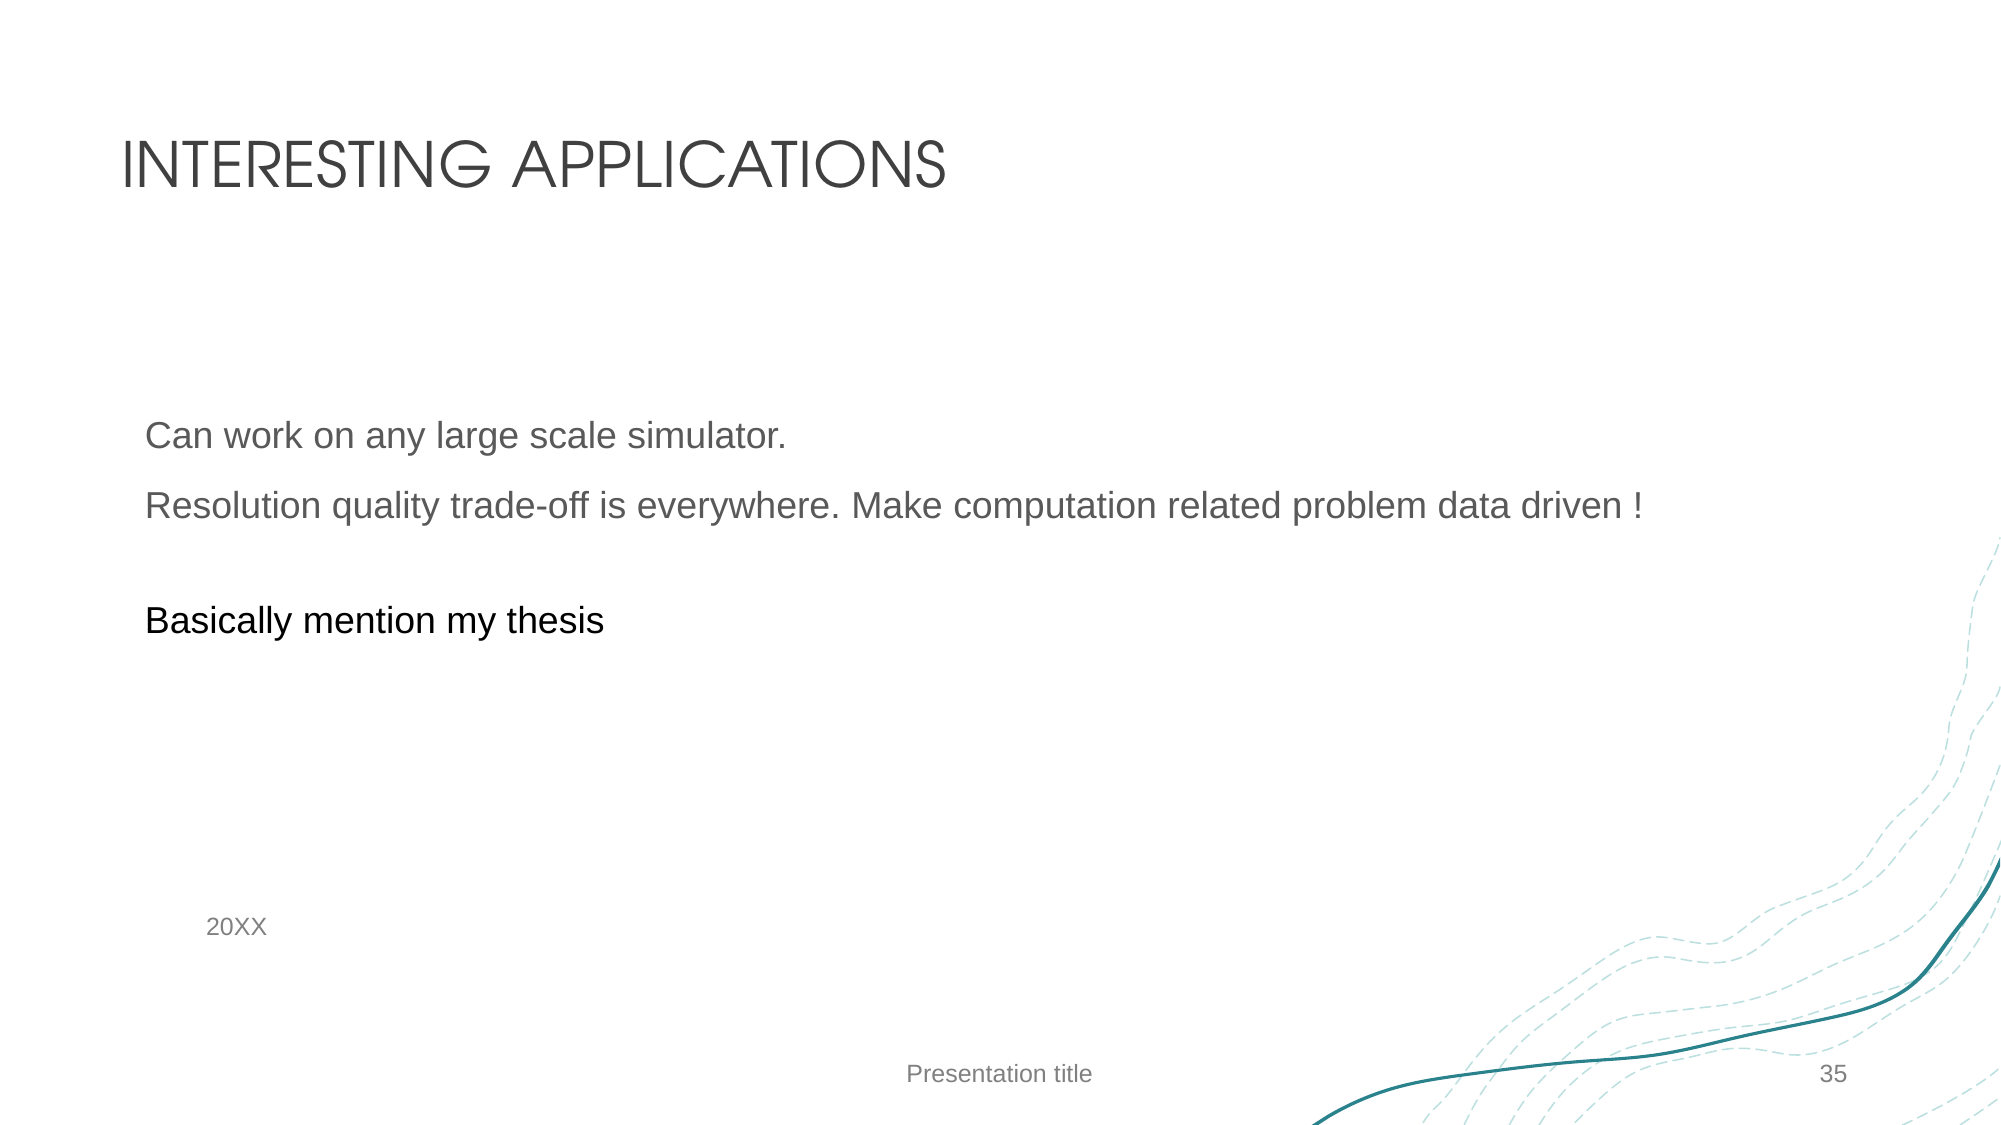

# Interesting applications
Can work on any large scale simulator.
Resolution quality trade-off is everywhere. Make computation related problem data driven !
Basically mention my thesis
20XX
Presentation title
35